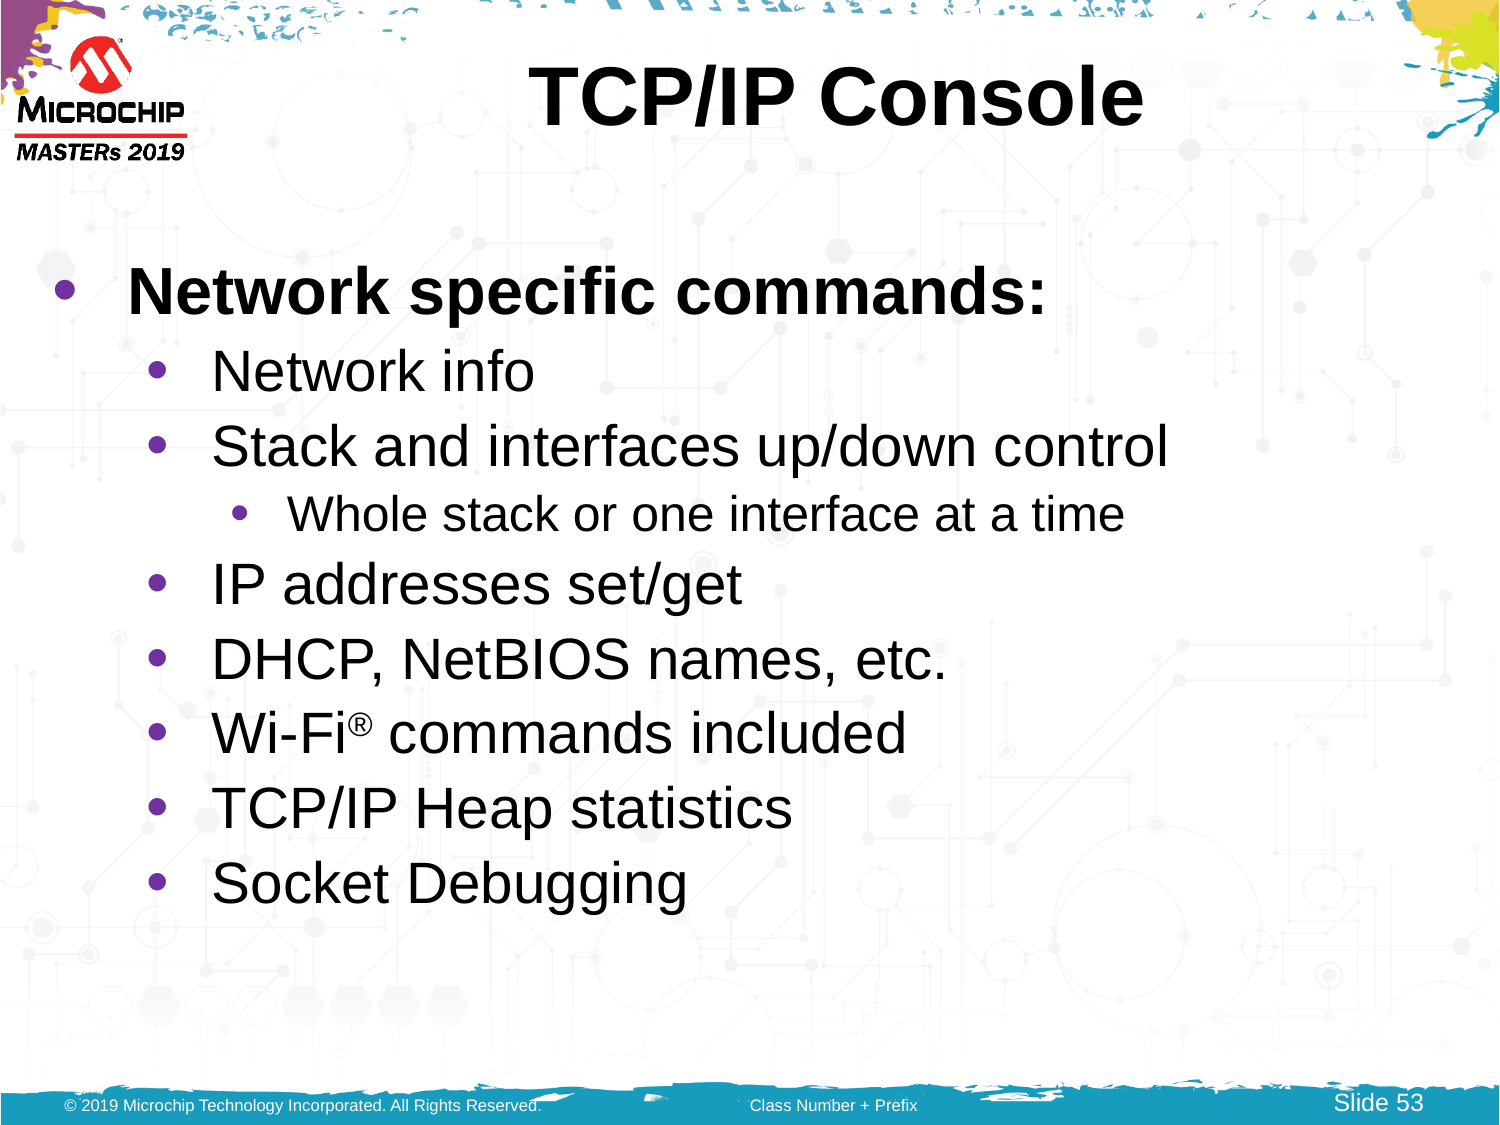

# TCP/IP Console
Network specific commands:
Network info
Stack and interfaces up/down control
Whole stack or one interface at a time
IP addresses set/get
DHCP, NetBIOS names, etc.
Wi-Fi® commands included
TCP/IP Heap statistics
Socket Debugging